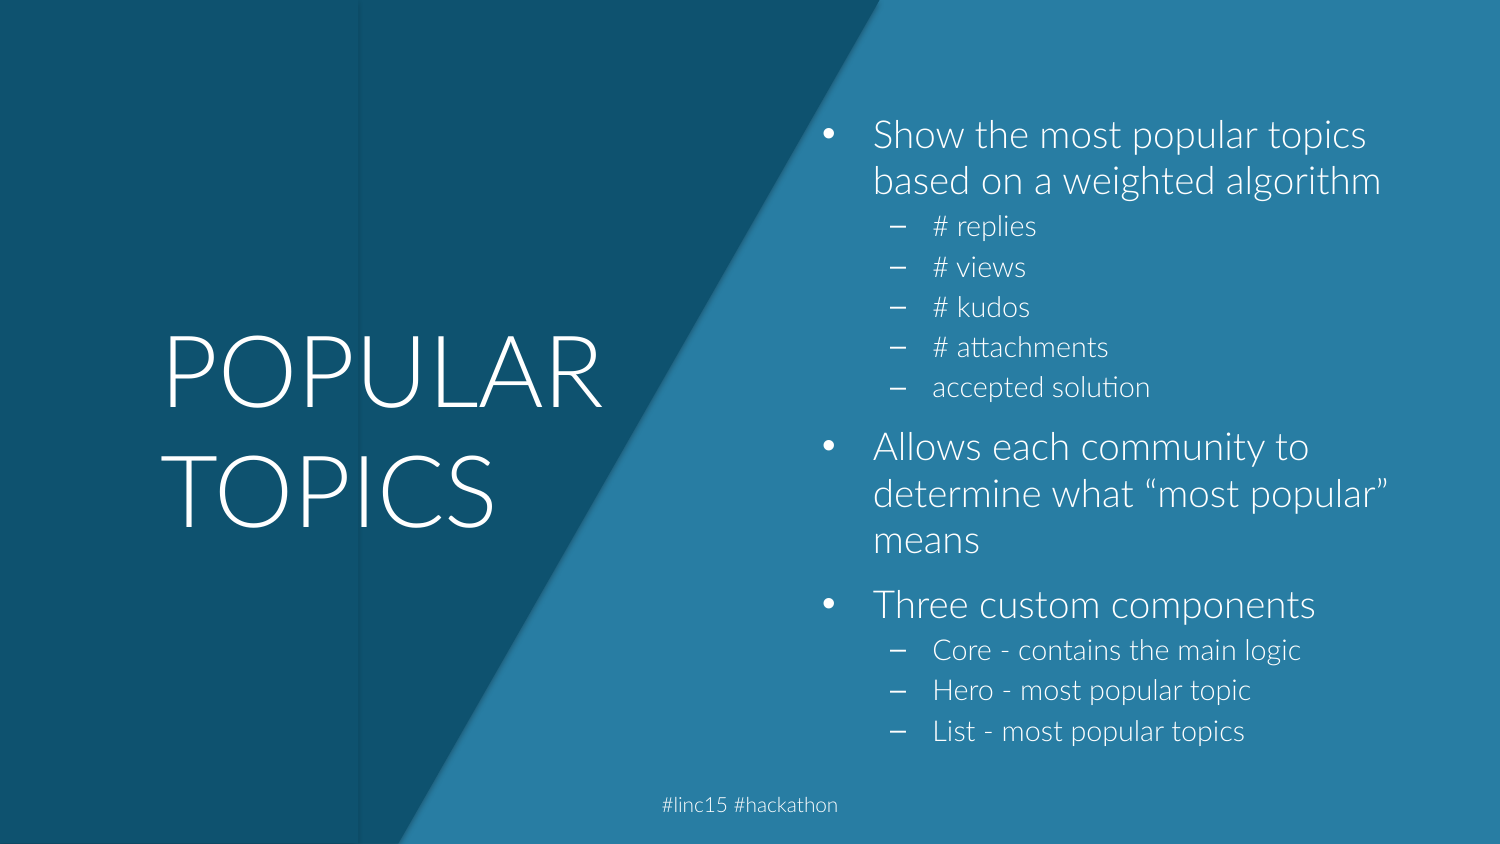

Show the most popular topics based on a weighted algorithm
# replies
# views
# kudos
# attachments
accepted solution
Allows each community to determine what “most popular” means
Three custom components
Core - contains the main logic
Hero - most popular topic
List - most popular topics
# Popular topics
#linc15 #hackathon